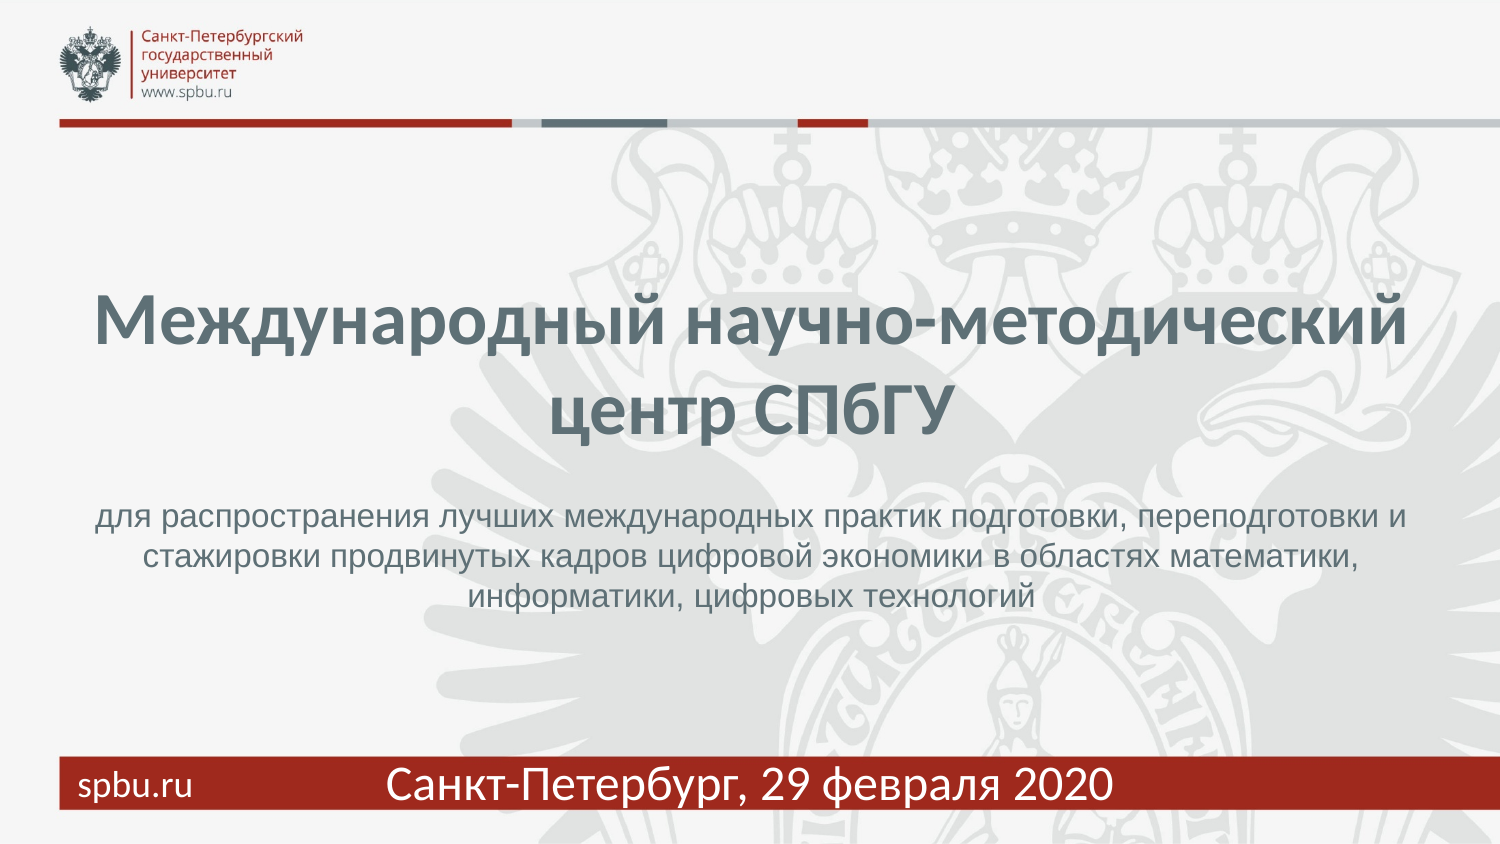

# Международный научно-методический центр СПбГУ для распространения лучших международных практик подготовки, переподготовки и стажировки продвинутых кадров цифровой экономики в областях математики, информатики, цифровых технологий

Санкт-Петербург, 29 февраля 2020